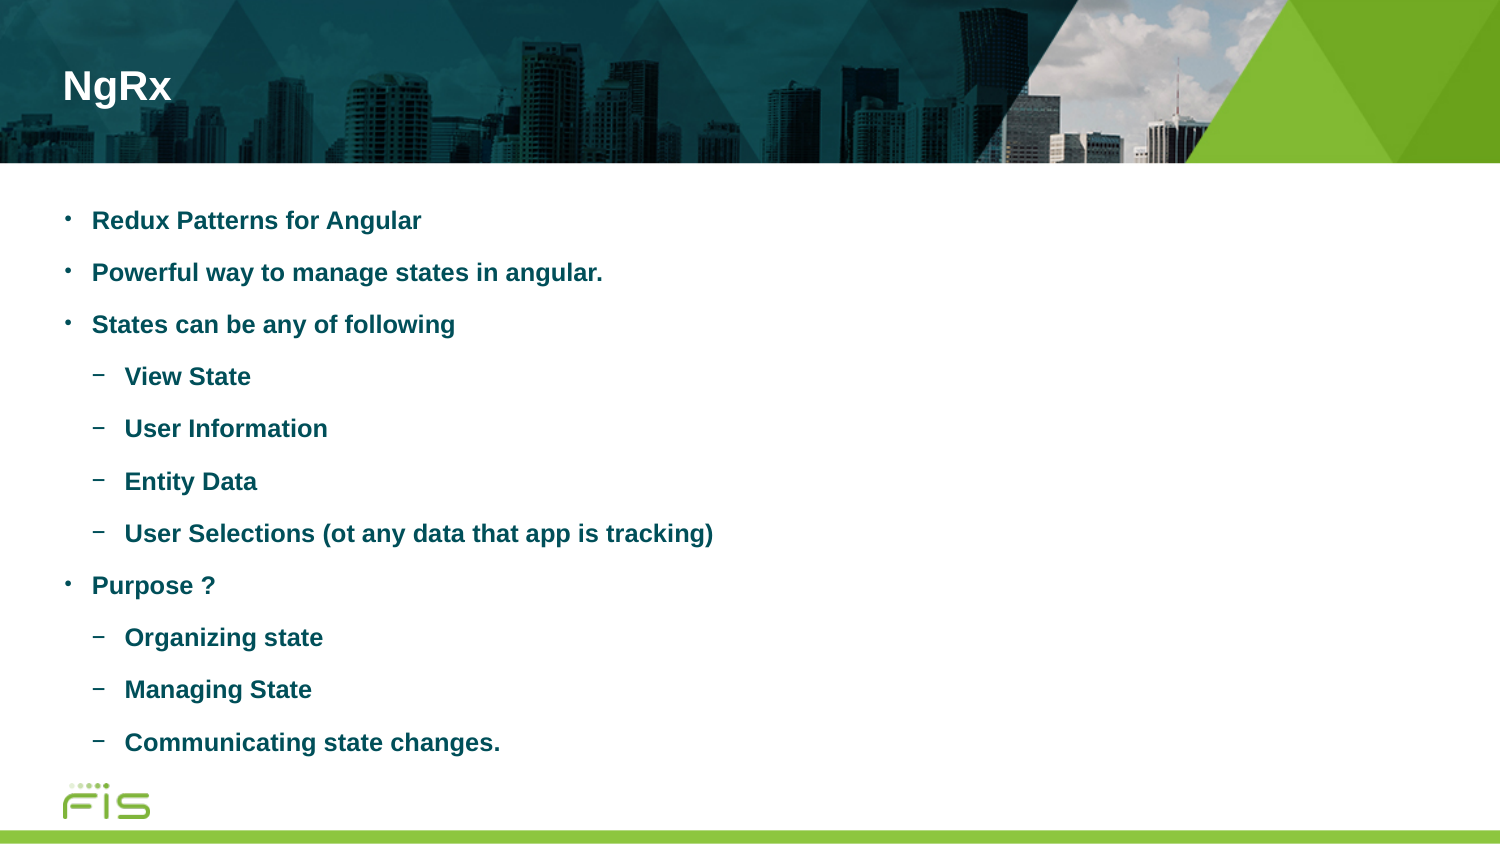

# NgRx
Redux Patterns for Angular
Powerful way to manage states in angular.
States can be any of following
View State
User Information
Entity Data
User Selections (ot any data that app is tracking)
Purpose ?
Organizing state
Managing State
Communicating state changes.